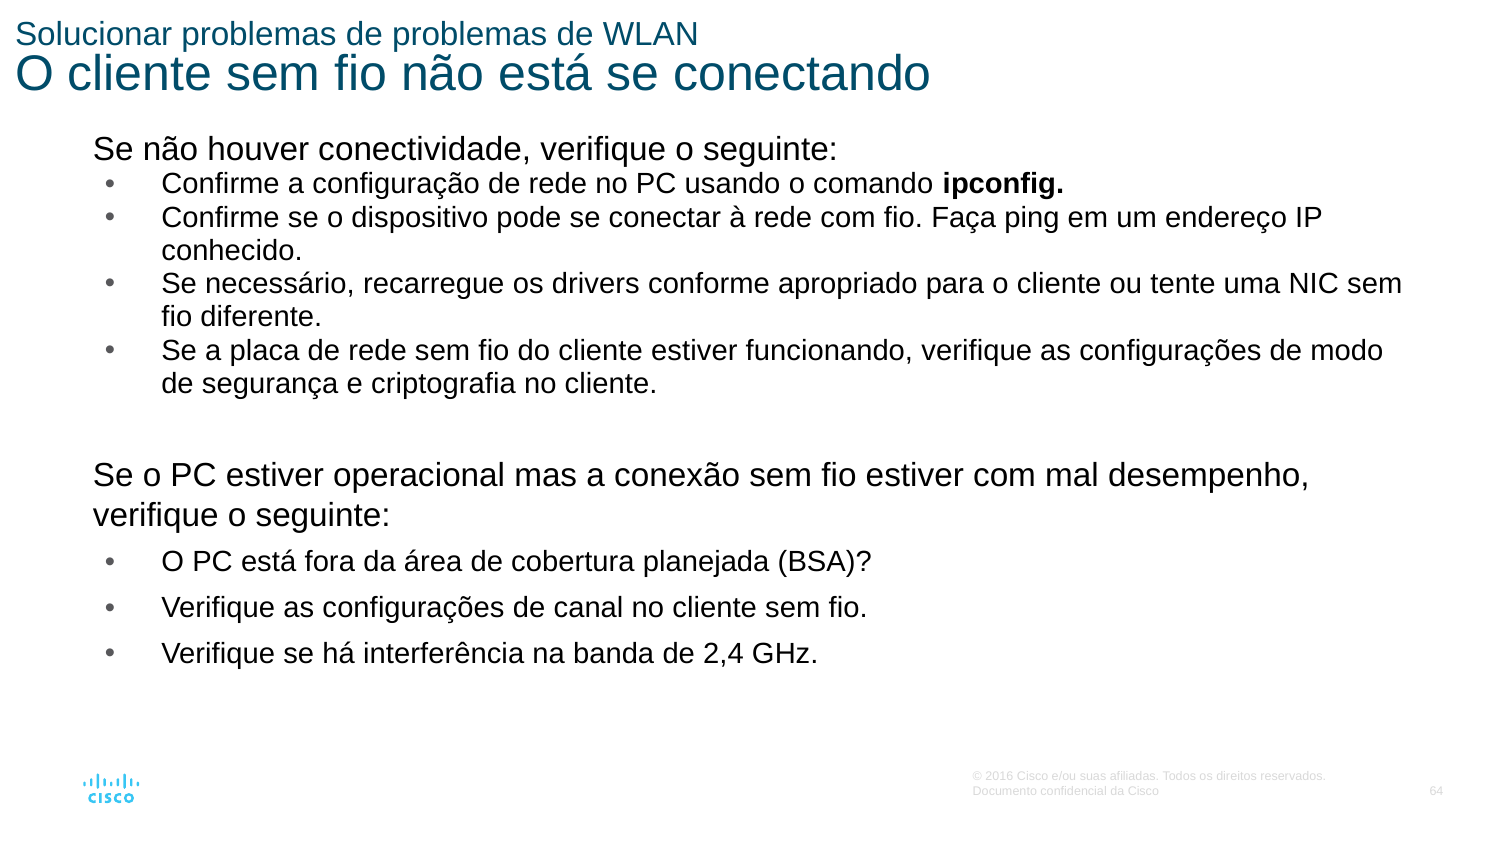

# Solucionar problemas de problemas de WLAN O cliente sem fio não está se conectando
Se não houver conectividade, verifique o seguinte:
Confirme a configuração de rede no PC usando o comando ipconfig.
Confirme se o dispositivo pode se conectar à rede com fio. Faça ping em um endereço IP conhecido.
Se necessário, recarregue os drivers conforme apropriado para o cliente ou tente uma NIC sem fio diferente.
Se a placa de rede sem fio do cliente estiver funcionando, verifique as configurações de modo de segurança e criptografia no cliente.

Se o PC estiver operacional mas a conexão sem fio estiver com mal desempenho, verifique o seguinte:
O PC está fora da área de cobertura planejada (BSA)?
Verifique as configurações de canal no cliente sem fio.
Verifique se há interferência na banda de 2,4 GHz.